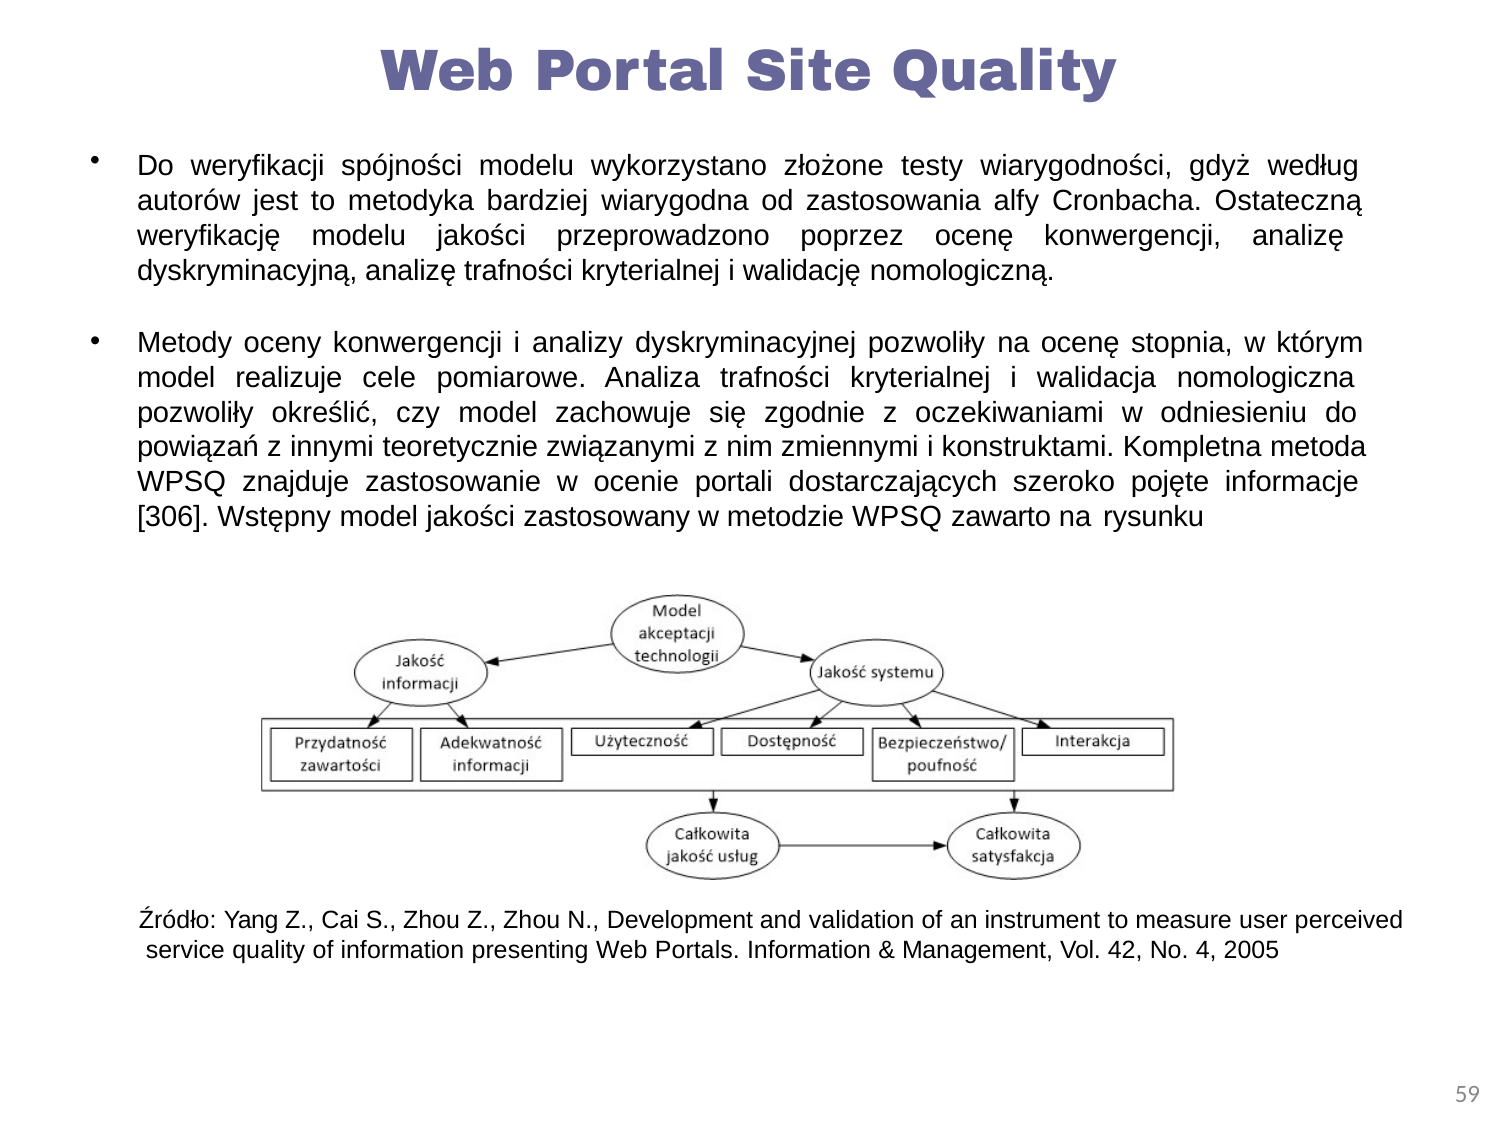

# Web Portal Site Quality
Do weryfikacji spójności modelu wykorzystano złożone testy wiarygodności, gdyż według  autorów jest to metodyka bardziej wiarygodna od zastosowania alfy Cronbacha. Ostateczną  weryfikację modelu jakości przeprowadzono poprzez ocenę konwergencji, analizę  dyskryminacyjną, analizę trafności kryterialnej i walidację nomologiczną.

Metody oceny konwergencji i analizy dyskryminacyjnej pozwoliły na ocenę stopnia, w którym  model realizuje cele pomiarowe. Analiza trafności kryterialnej i walidacja nomologiczna  pozwoliły określić, czy model zachowuje się zgodnie z oczekiwaniami w odniesieniu do  powiązań z innymi teoretycznie związanymi z nim zmiennymi i konstruktami. Kompletna metoda  WPSQ znajduje zastosowanie w ocenie portali dostarczających szeroko pojęte informacje  [306]. Wstępny model jakości zastosowany w metodzie WPSQ zawarto na rysunku

Źródło: Yang Z., Cai S., Zhou Z., Zhou N., Development and validation of an instrument to measure user perceived  service quality of information presenting Web Portals. Information & Management, Vol. 42, No. 4, 2005
59